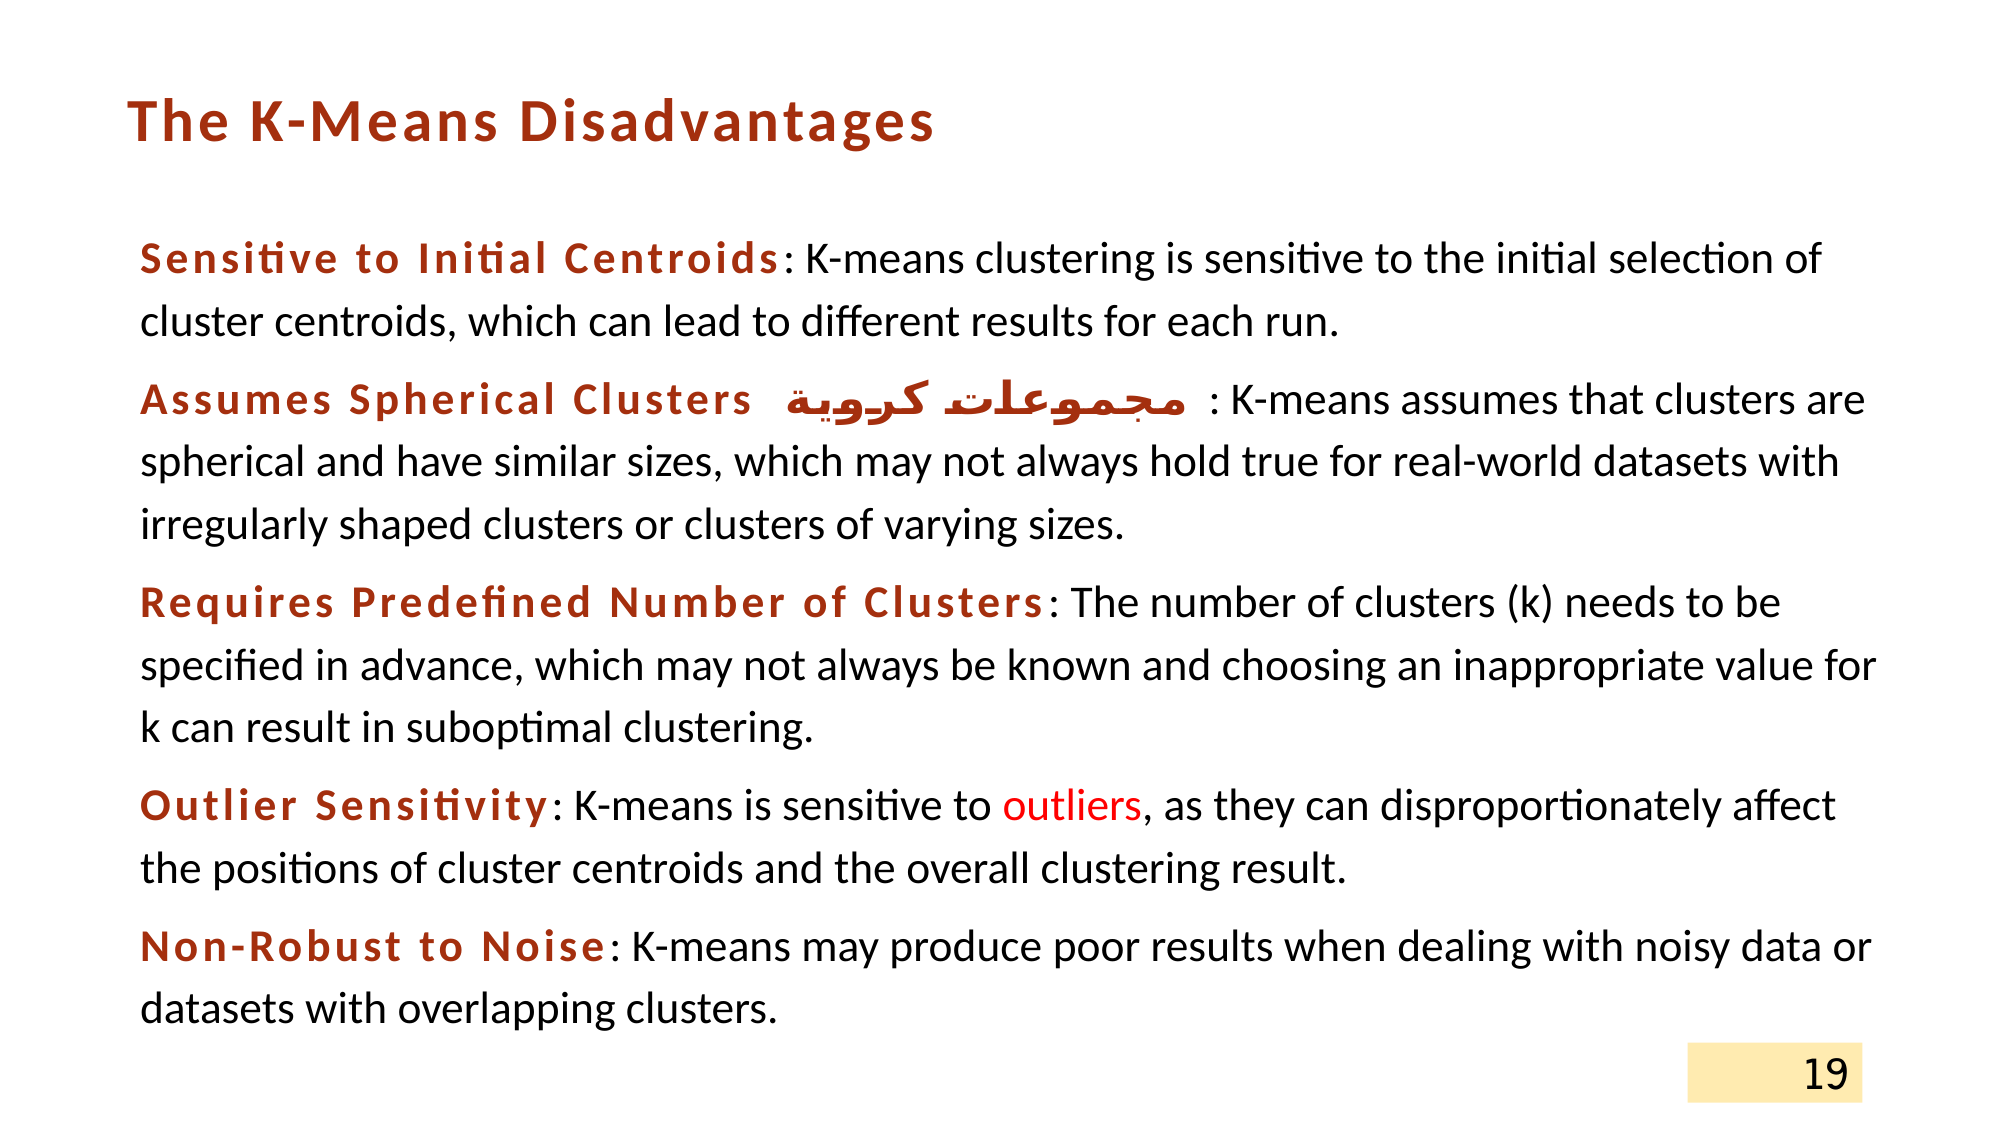

# The K-Means Disadvantages
Sensitive to Initial Centroids: K-means clustering is sensitive to the initial selection of cluster centroids, which can lead to different results for each run.
Assumes Spherical Clusters  مجموعات كروية : K-means assumes that clusters are spherical and have similar sizes, which may not always hold true for real-world datasets with irregularly shaped clusters or clusters of varying sizes.
Requires Predefined Number of Clusters: The number of clusters (k) needs to be specified in advance, which may not always be known and choosing an inappropriate value for k can result in suboptimal clustering.
Outlier Sensitivity: K-means is sensitive to outliers, as they can disproportionately affect the positions of cluster centroids and the overall clustering result.
Non-Robust to Noise: K-means may produce poor results when dealing with noisy data or datasets with overlapping clusters.
19